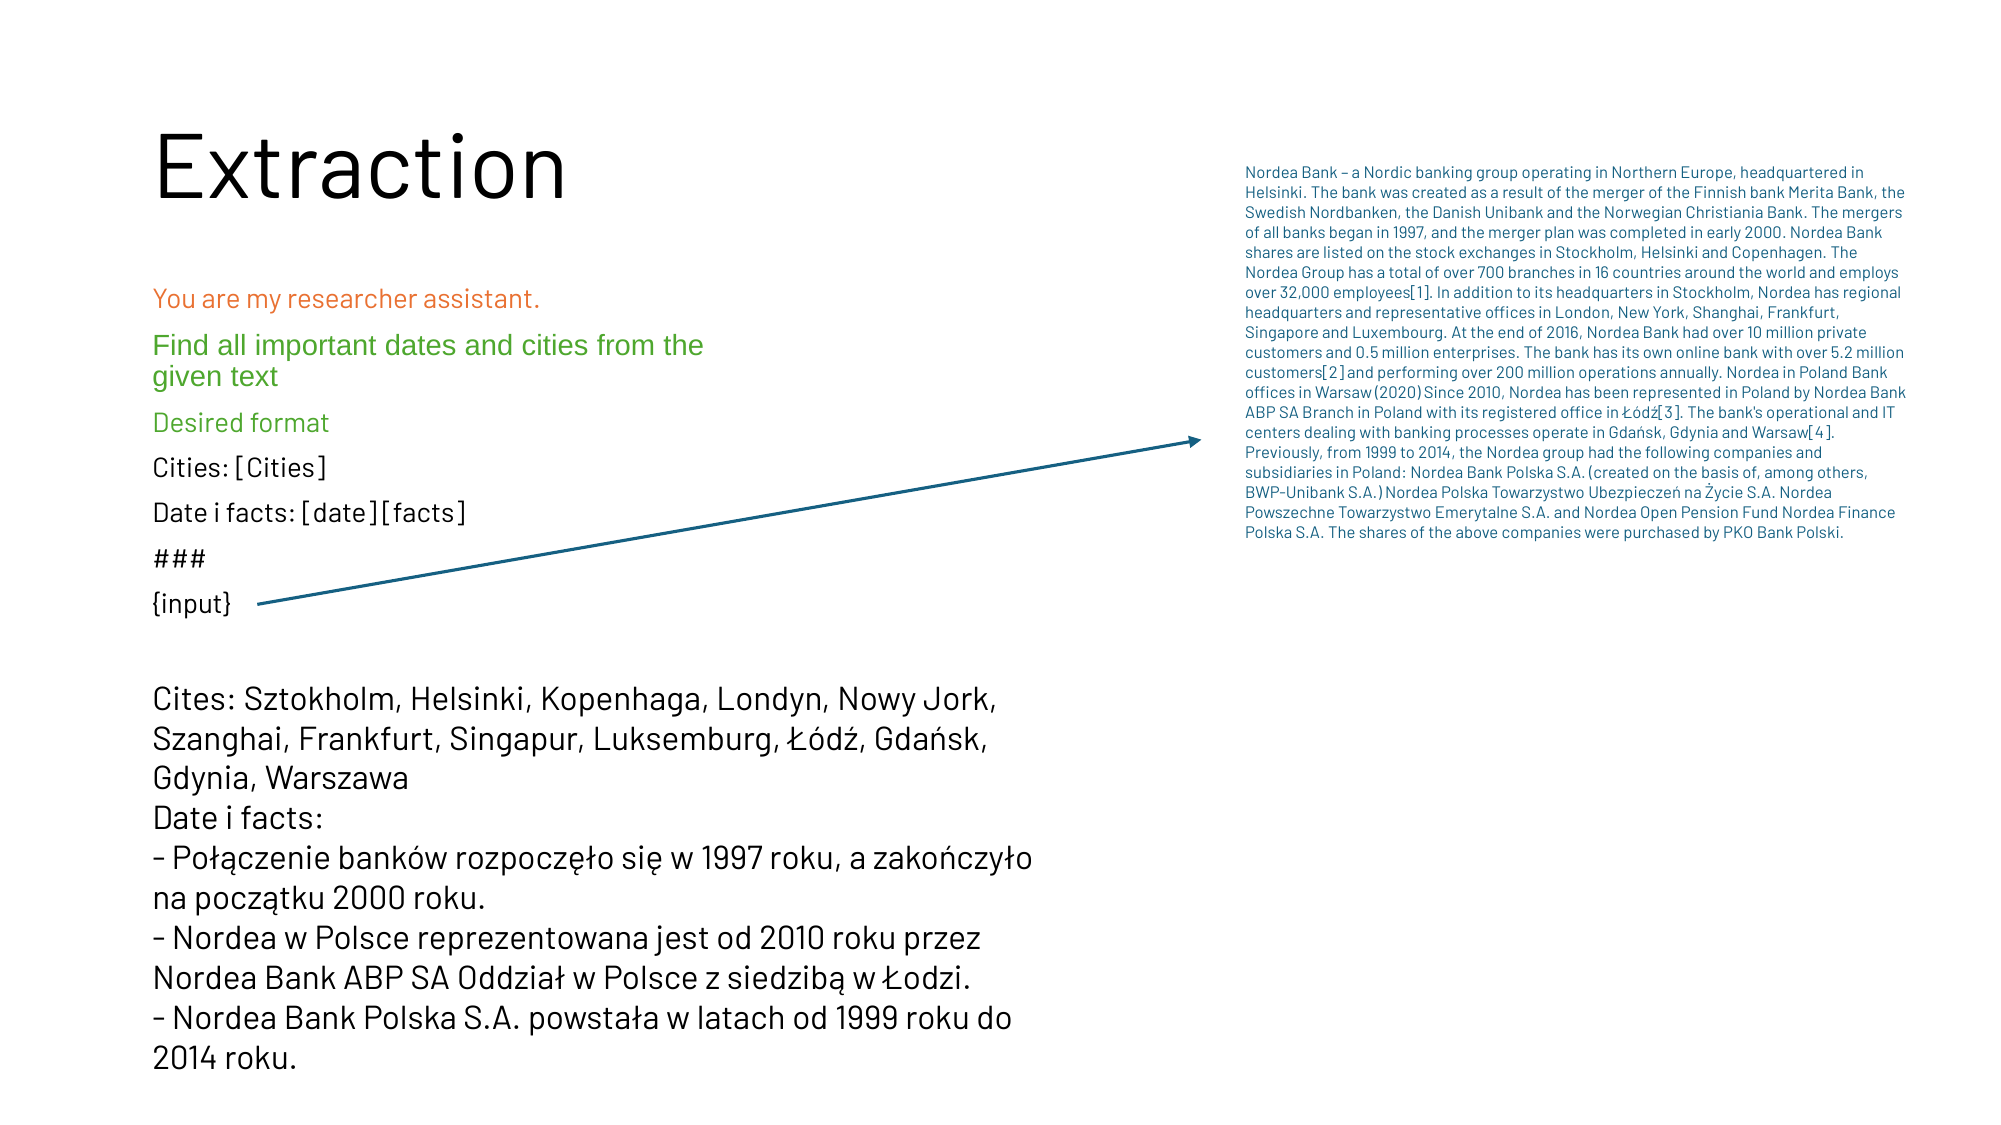

# Extraction
Nordea Bank – a Nordic banking group operating in Northern Europe, headquartered in Helsinki. The bank was created as a result of the merger of the Finnish bank Merita Bank, the Swedish Nordbanken, the Danish Unibank and the Norwegian Christiania Bank. The mergers of all banks began in 1997, and the merger plan was completed in early 2000. Nordea Bank shares are listed on the stock exchanges in Stockholm, Helsinki and Copenhagen. The Nordea Group has a total of over 700 branches in 16 countries around the world and employs over 32,000 employees[1]. In addition to its headquarters in Stockholm, Nordea has regional headquarters and representative offices in London, New York, Shanghai, Frankfurt, Singapore and Luxembourg. At the end of 2016, Nordea Bank had over 10 million private customers and 0.5 million enterprises. The bank has its own online bank with over 5.2 million customers[2] and performing over 200 million operations annually. Nordea in Poland Bank offices in Warsaw (2020) Since 2010, Nordea has been represented in Poland by Nordea Bank ABP SA Branch in Poland with its registered office in Łódź[3]. The bank's operational and IT centers dealing with banking processes operate in Gdańsk, Gdynia and Warsaw[4]. Previously, from 1999 to 2014, the Nordea group had the following companies and subsidiaries in Poland: Nordea Bank Polska S.A. (created on the basis of, among others, BWP-Unibank S.A.) Nordea Polska Towarzystwo Ubezpieczeń na Życie S.A. Nordea Powszechne Towarzystwo Emerytalne S.A. and Nordea Open Pension Fund Nordea Finance Polska S.A. The shares of the above companies were purchased by PKO Bank Polski.
You are my researcher assistant.
Find all important dates and cities from the given text
Desired format
Cities: [Cities]
Date i facts: [date] [facts]
###
{input}
Cites: Sztokholm, Helsinki, Kopenhaga, Londyn, Nowy Jork, Szanghai, Frankfurt, Singapur, Luksemburg, Łódź, Gdańsk, Gdynia, Warszawa
Date i facts:
- Połączenie banków rozpoczęło się w 1997 roku, a zakończyło na początku 2000 roku.
- Nordea w Polsce reprezentowana jest od 2010 roku przez Nordea Bank ABP SA Oddział w Polsce z siedzibą w Łodzi.
- Nordea Bank Polska S.A. powstała w latach od 1999 roku do 2014 roku.